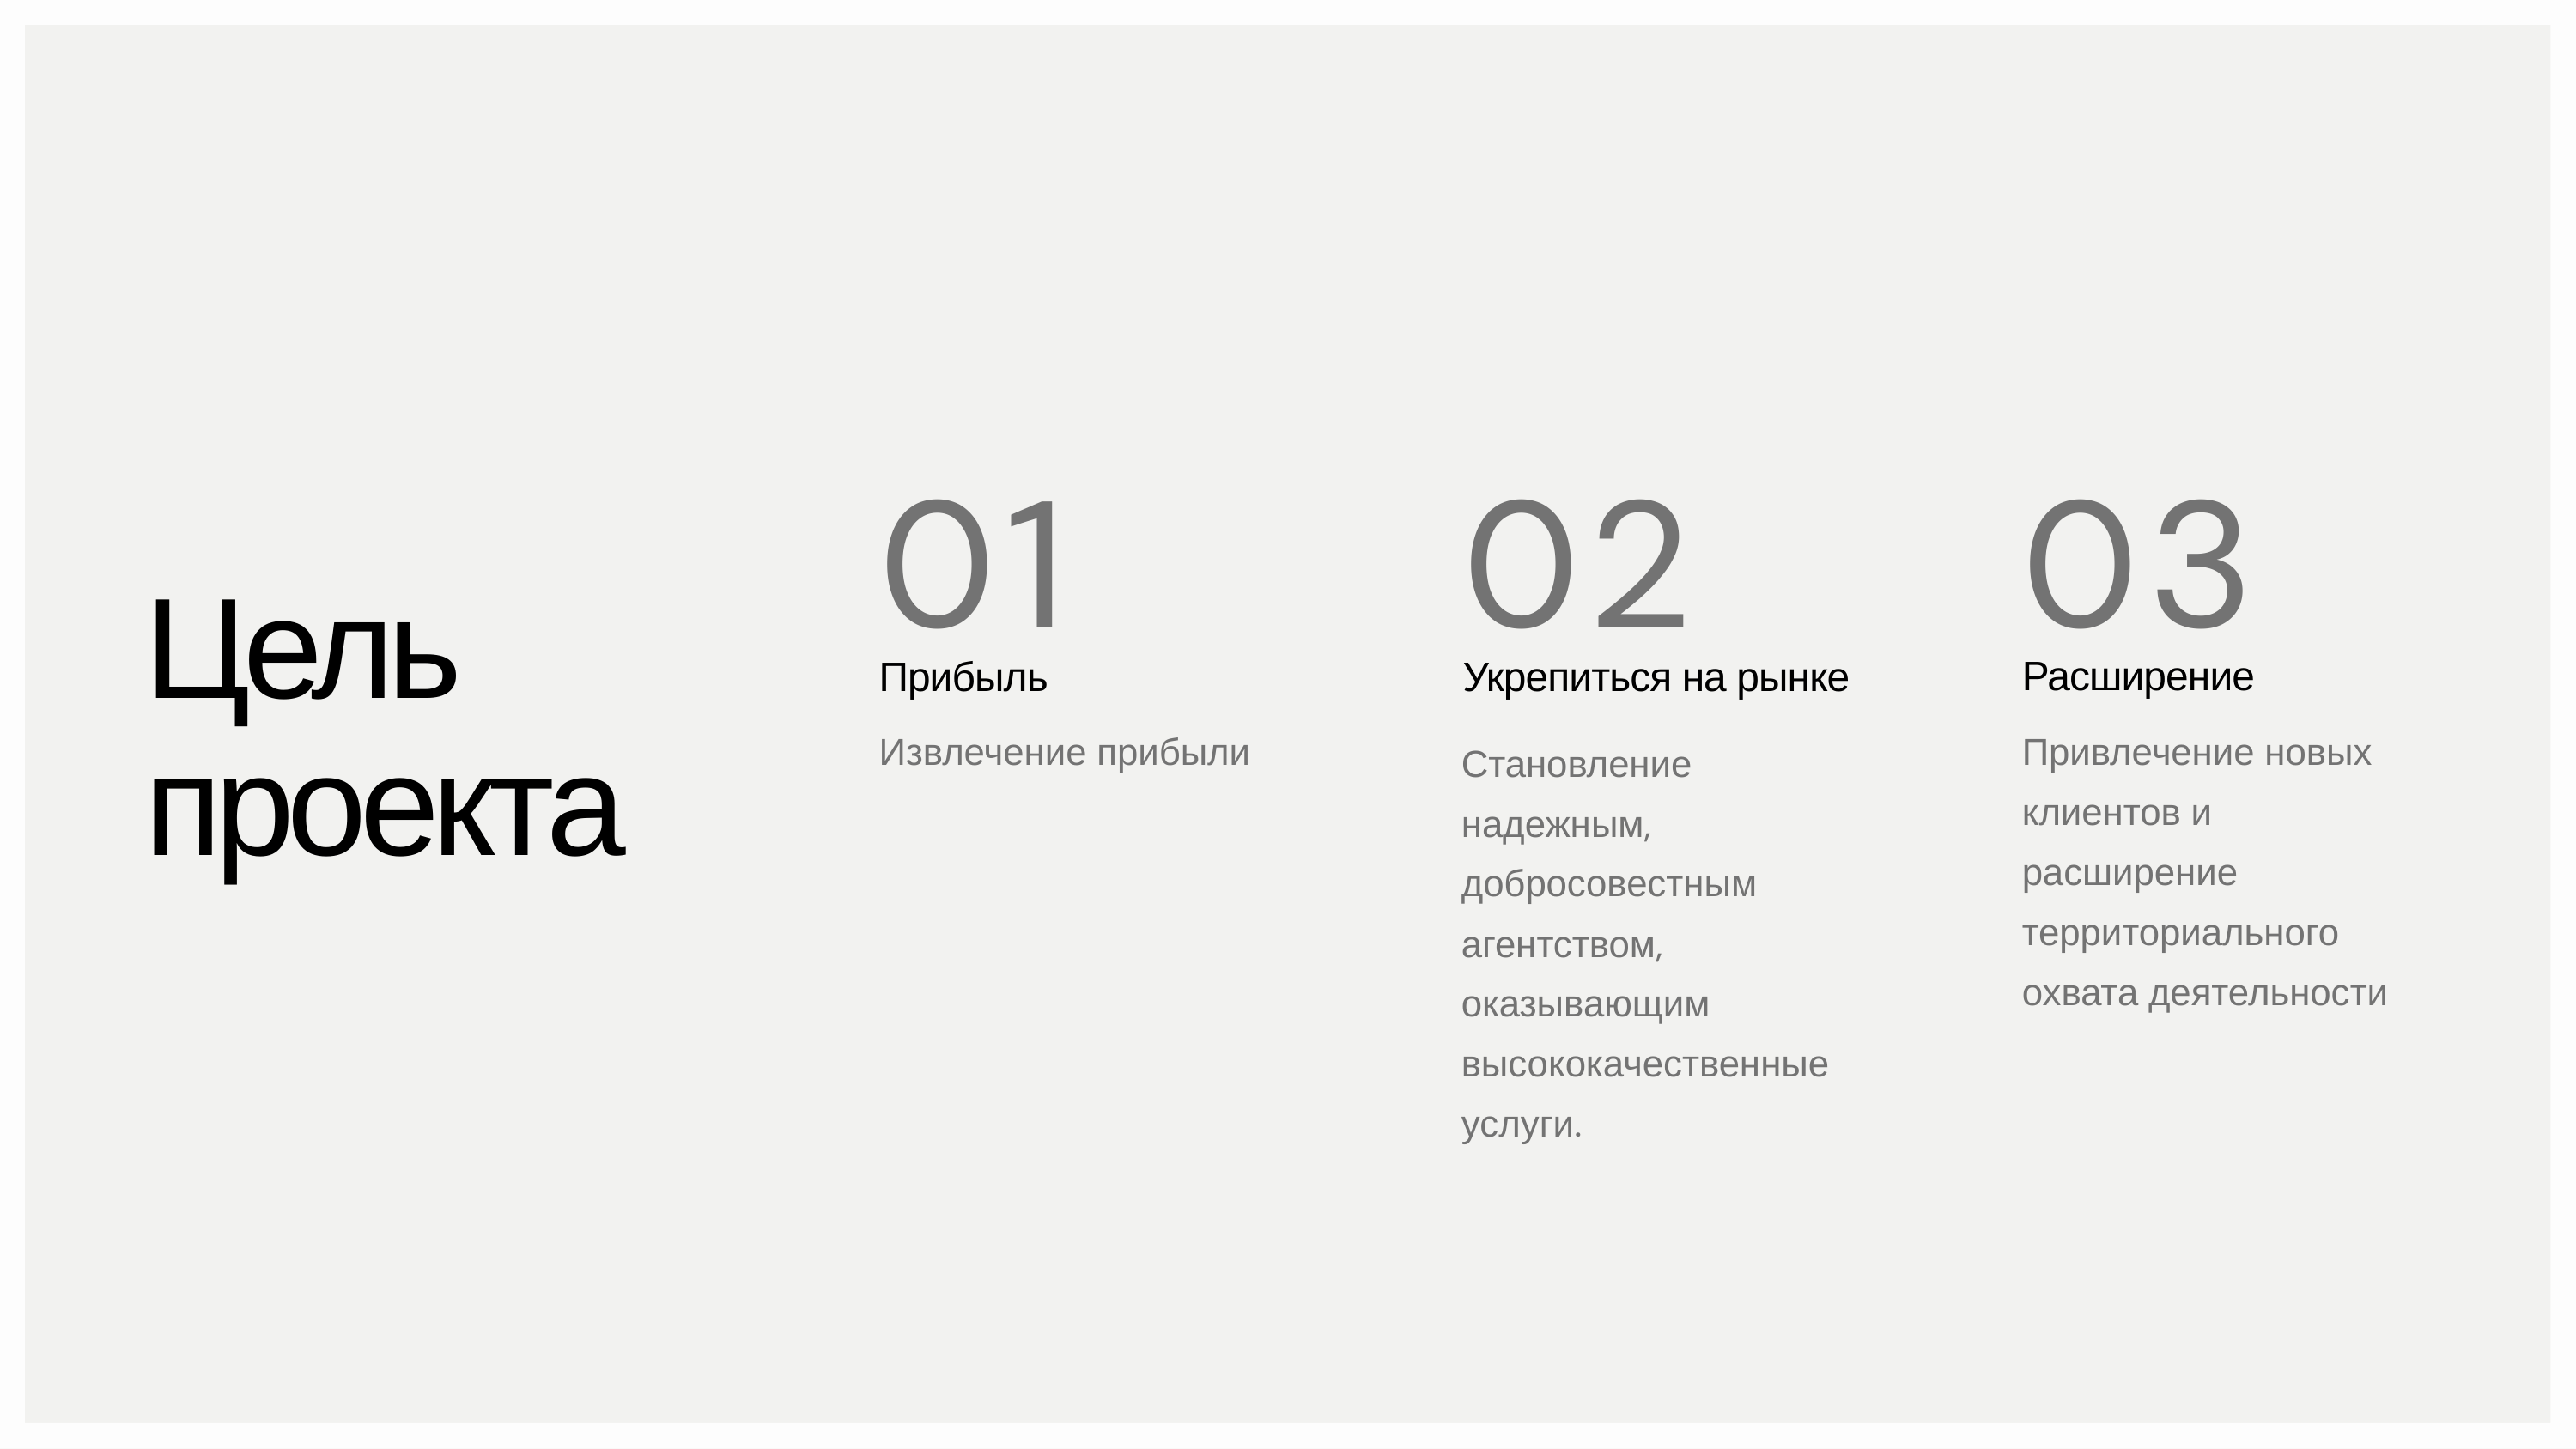

02
Укрепиться на рынке
Становление надежным, добросовестным агентством, оказывающим высококачественные услуги.
01
Прибыль
Извлечение прибыли
03
Расширение
Привлечение новых клиентов и расширение территориального охвата деятельности
Цель проекта